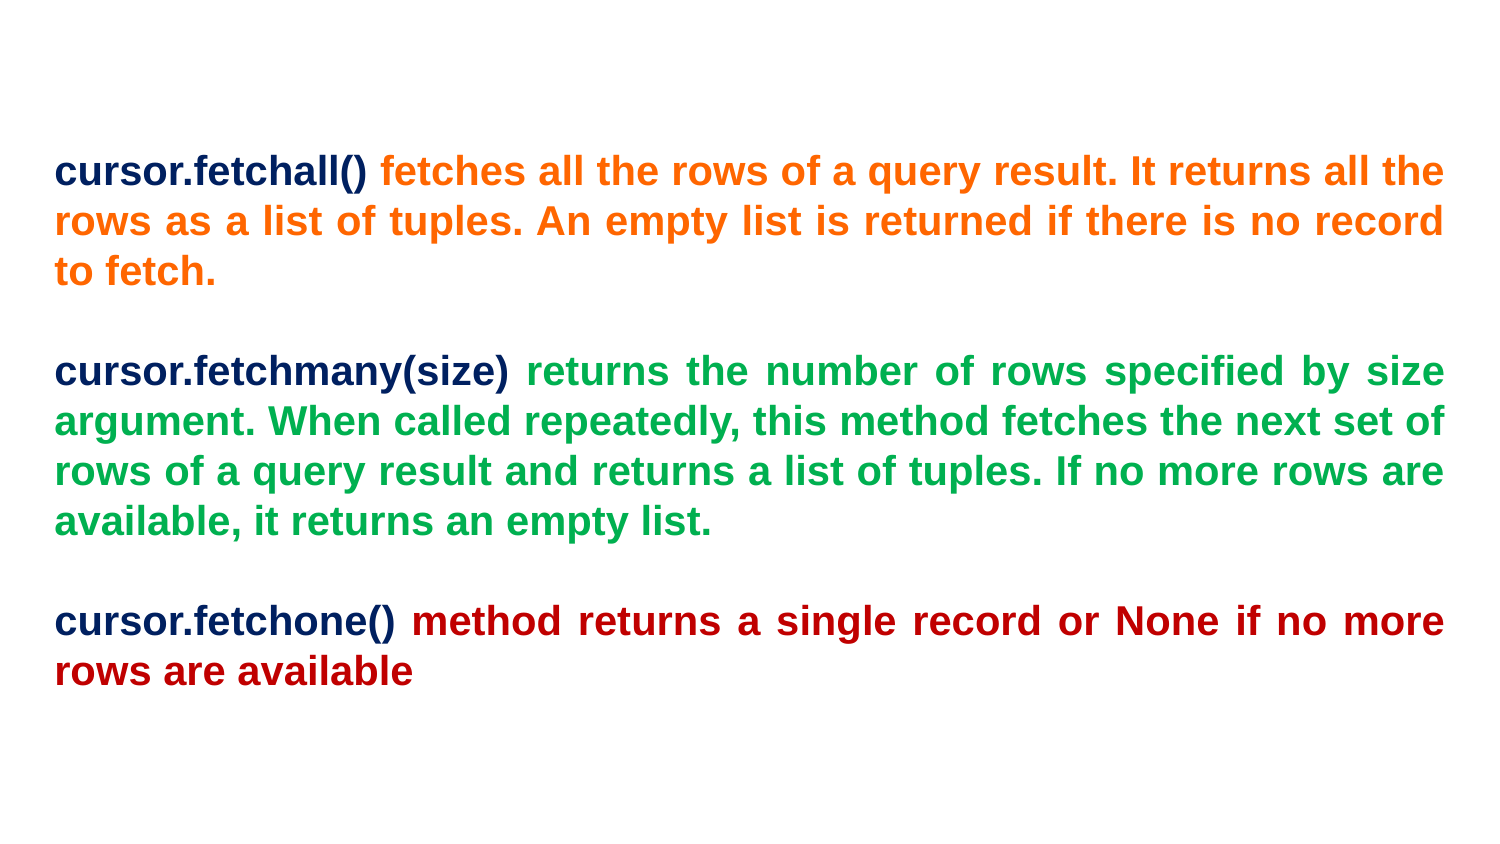

cursor.fetchall() fetches all the rows of a query result. It returns all the rows as a list of tuples. An empty list is returned if there is no record to fetch.

cursor.fetchmany(size) returns the number of rows specified by size argument. When called repeatedly, this method fetches the next set of rows of a query result and returns a list of tuples. If no more rows are available, it returns an empty list.

cursor.fetchone() method returns a single record or None if no more rows are available